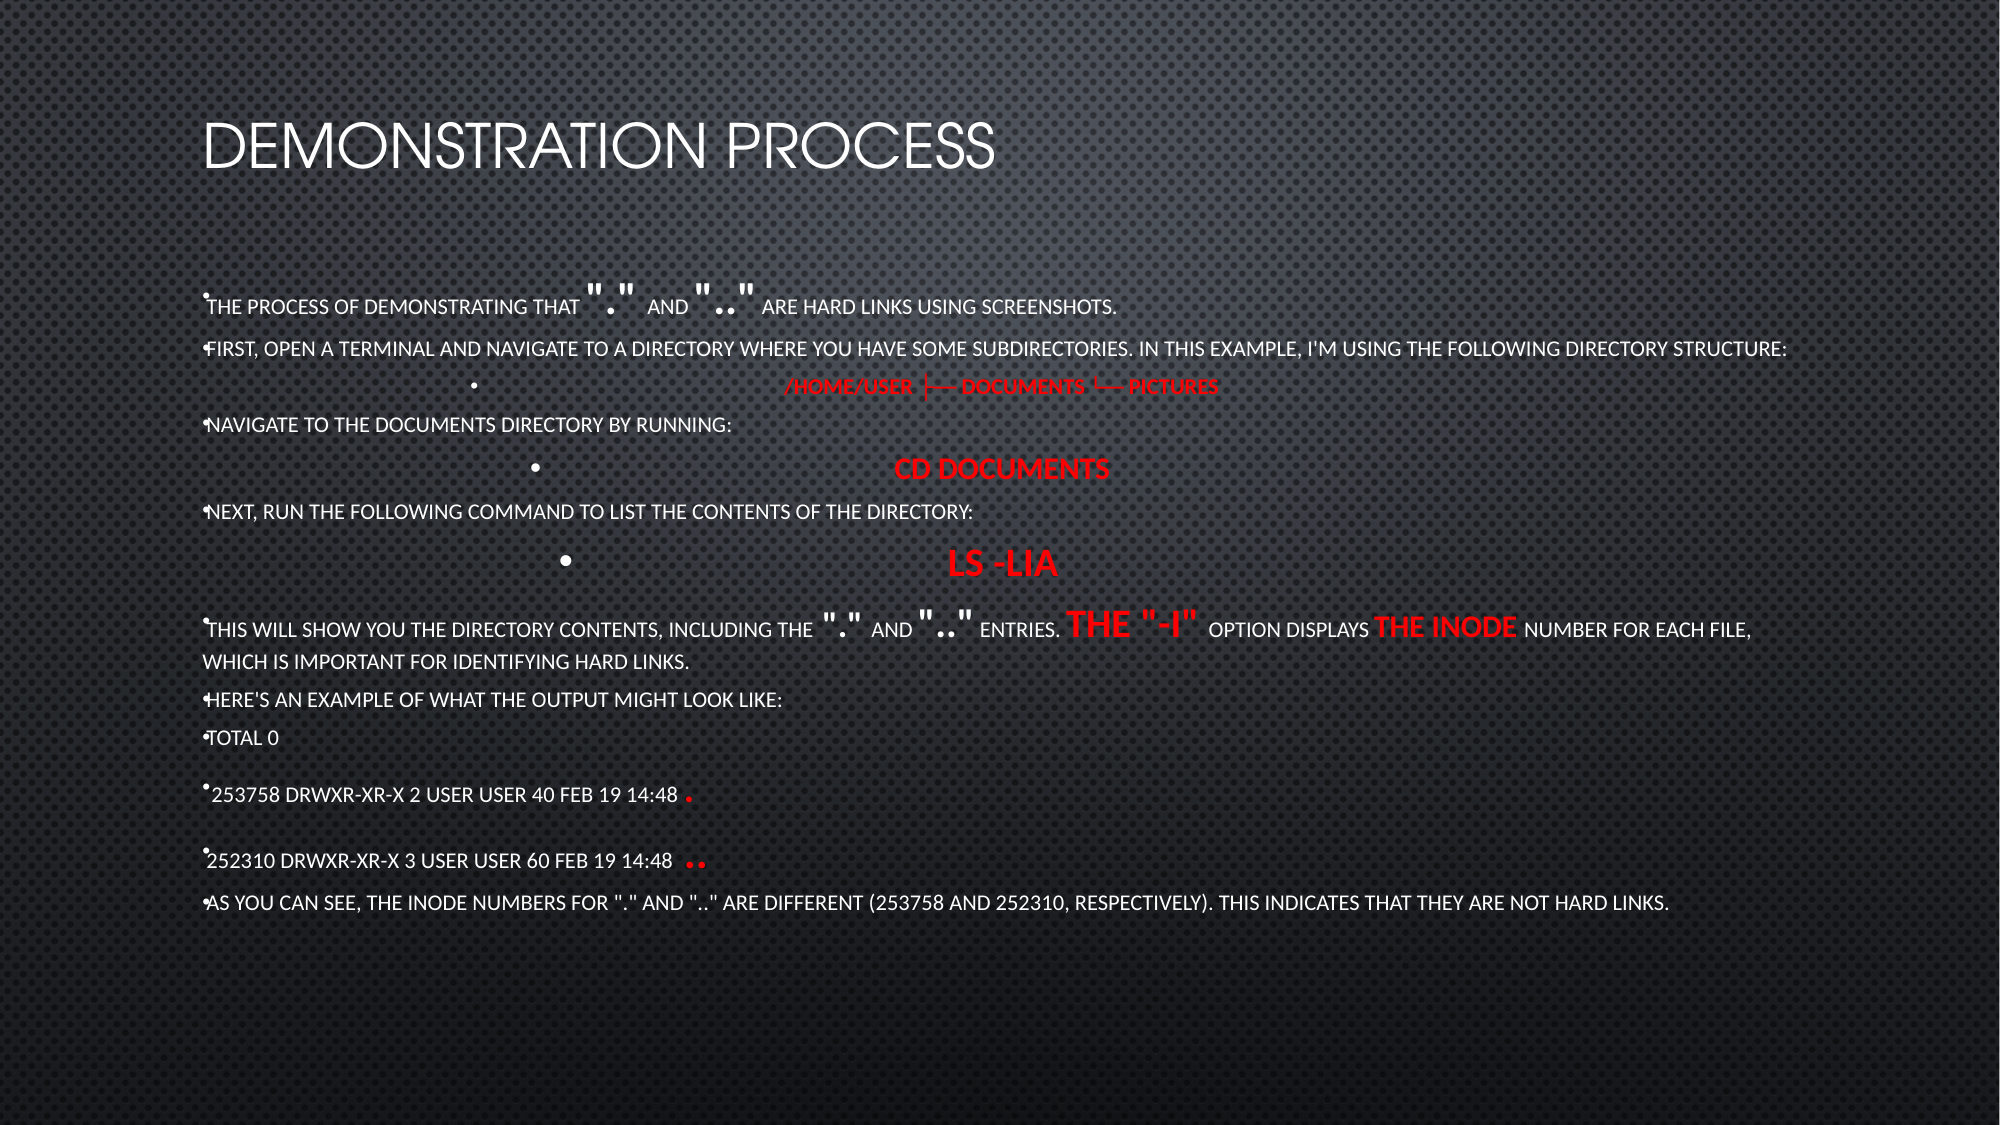

# Demonstration process

the process of demonstrating that "." and ".." are hard links using screenshots.
First, open a terminal and navigate to a directory where you have some subdirectories. In this example, I'm using the following directory structure:
/home/user ├── Documents └── Pictures
Navigate to the Documents directory by running:
cd Documents
Next, run the following command to list the contents of the directory:
ls -lia
This will show you the directory contents, including the "." and ".." entries. The "-i" option displays the inode number for each file, which is important for identifying hard links.
Here's an example of what the output might look like:
total 0
 253758 drwxr-xr-x 2 user user 40 Feb 19 14:48 .
252310 drwxr-xr-x 3 user user 60 Feb 19 14:48 ..
As you can see, the inode numbers for "." and ".." are different (253758 and 252310, respectively). This indicates that they are not hard links.